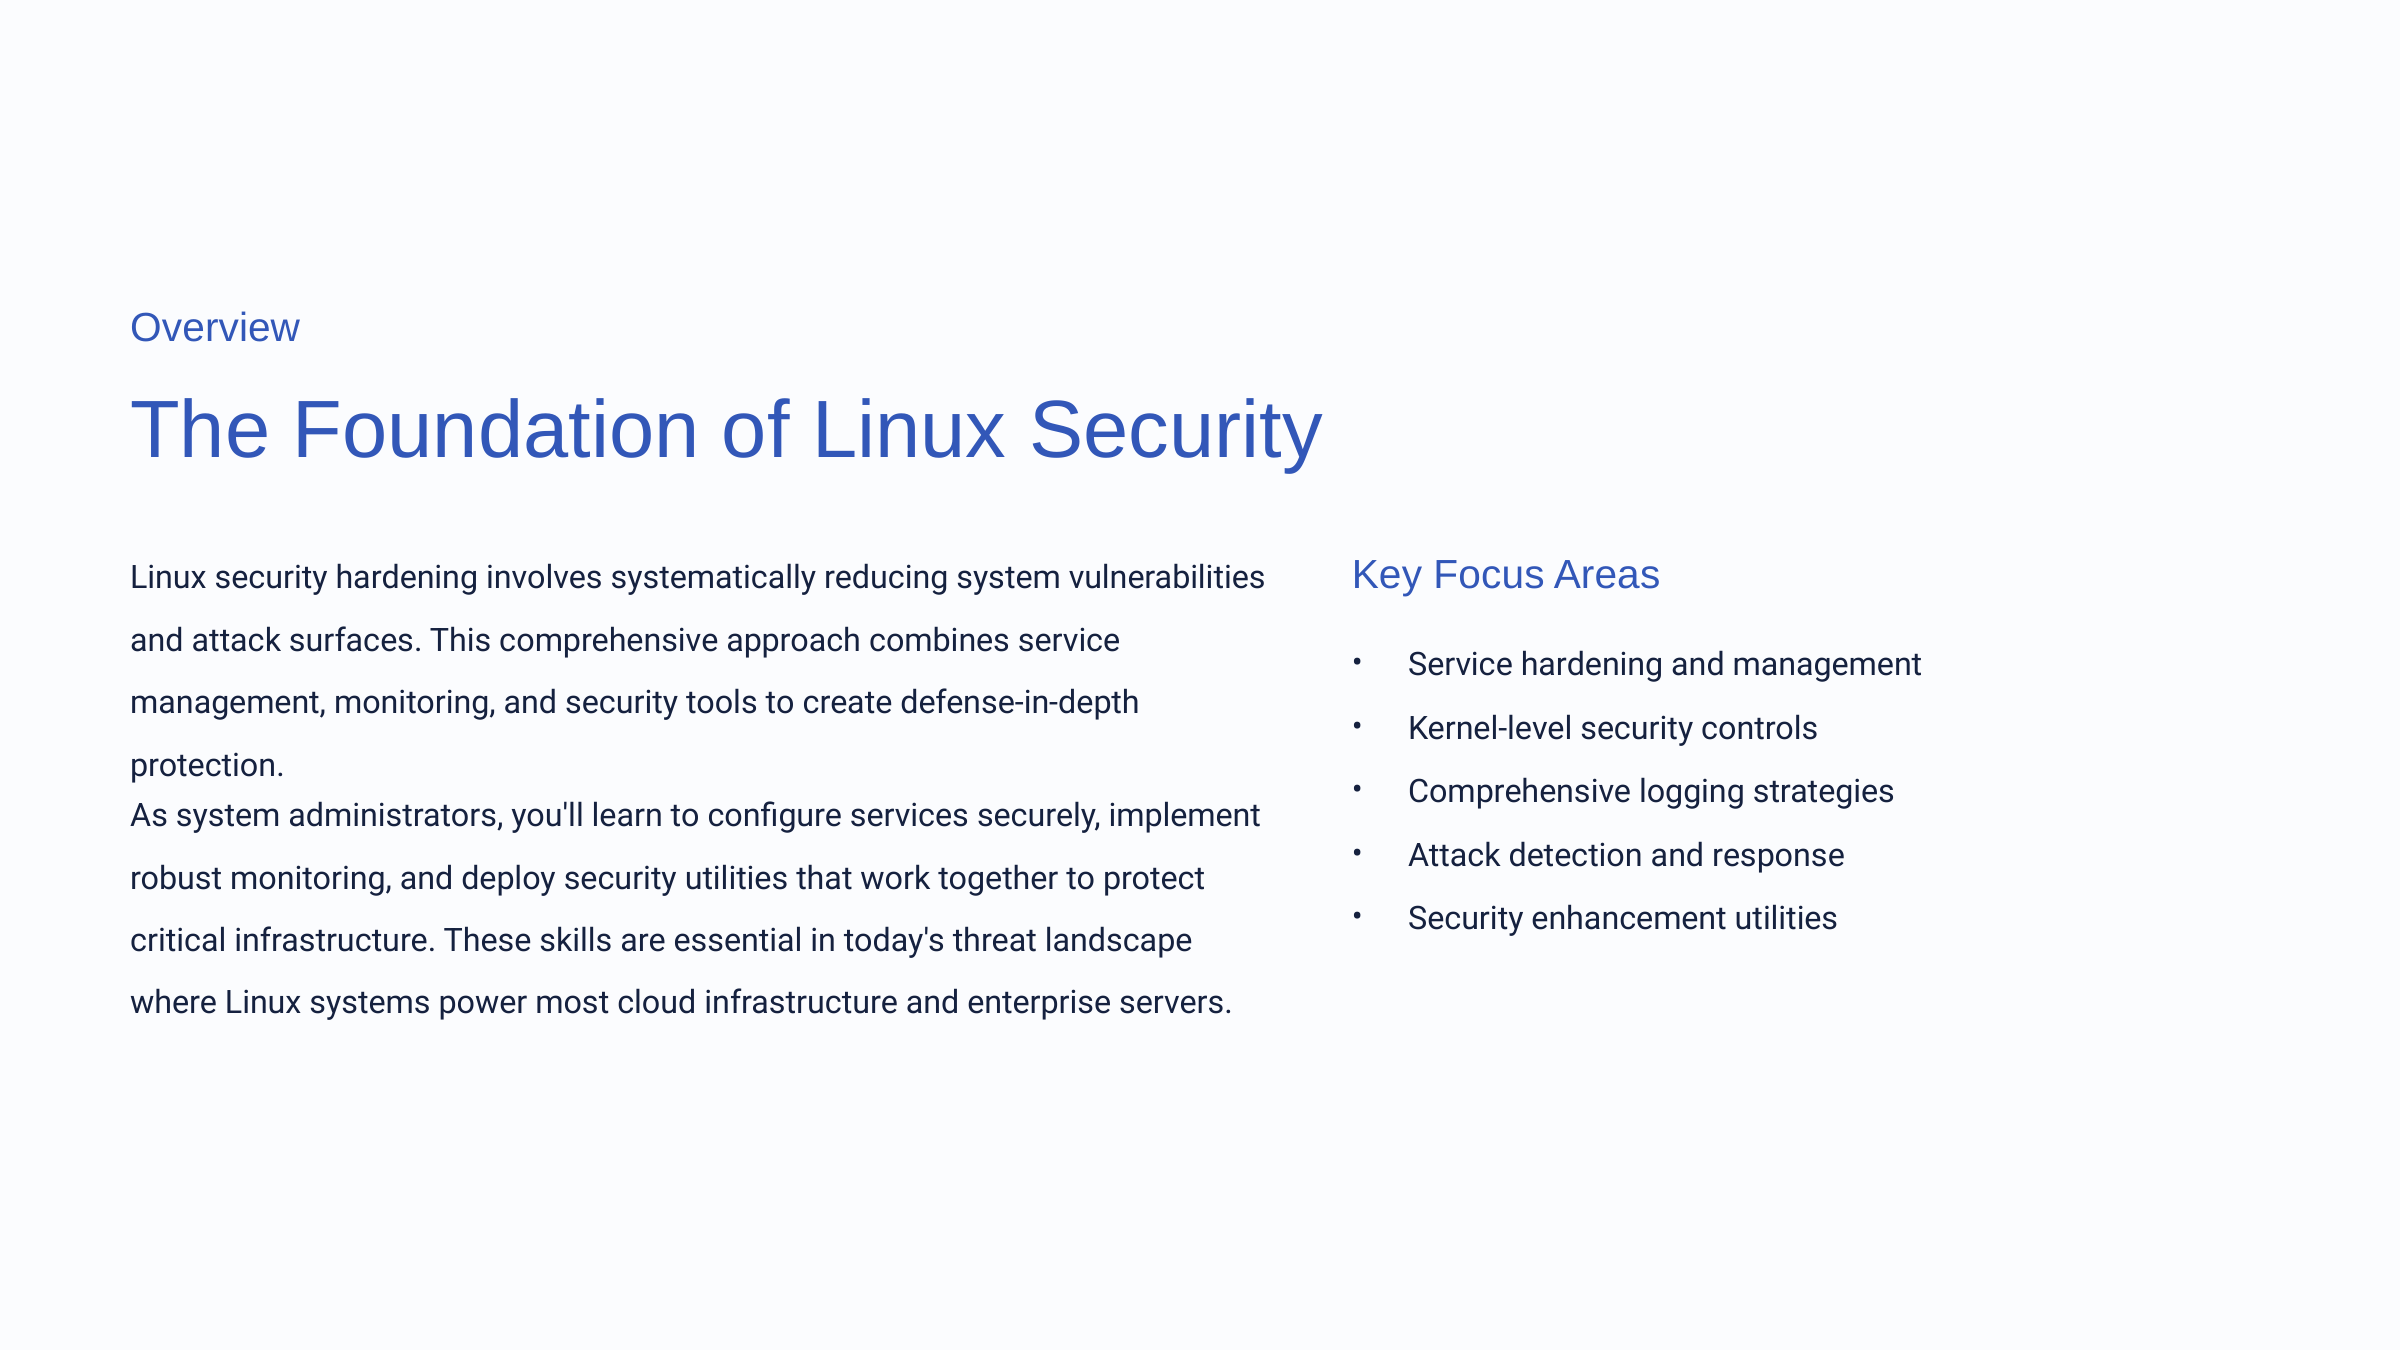

Overview
The Foundation of Linux Security
Linux security hardening involves systematically reducing system vulnerabilities and attack surfaces. This comprehensive approach combines service management, monitoring, and security tools to create defense-in-depth protection.
Key Focus Areas
Service hardening and management
Kernel-level security controls
Comprehensive logging strategies
As system administrators, you'll learn to configure services securely, implement robust monitoring, and deploy security utilities that work together to protect critical infrastructure. These skills are essential in today's threat landscape where Linux systems power most cloud infrastructure and enterprise servers.
Attack detection and response
Security enhancement utilities